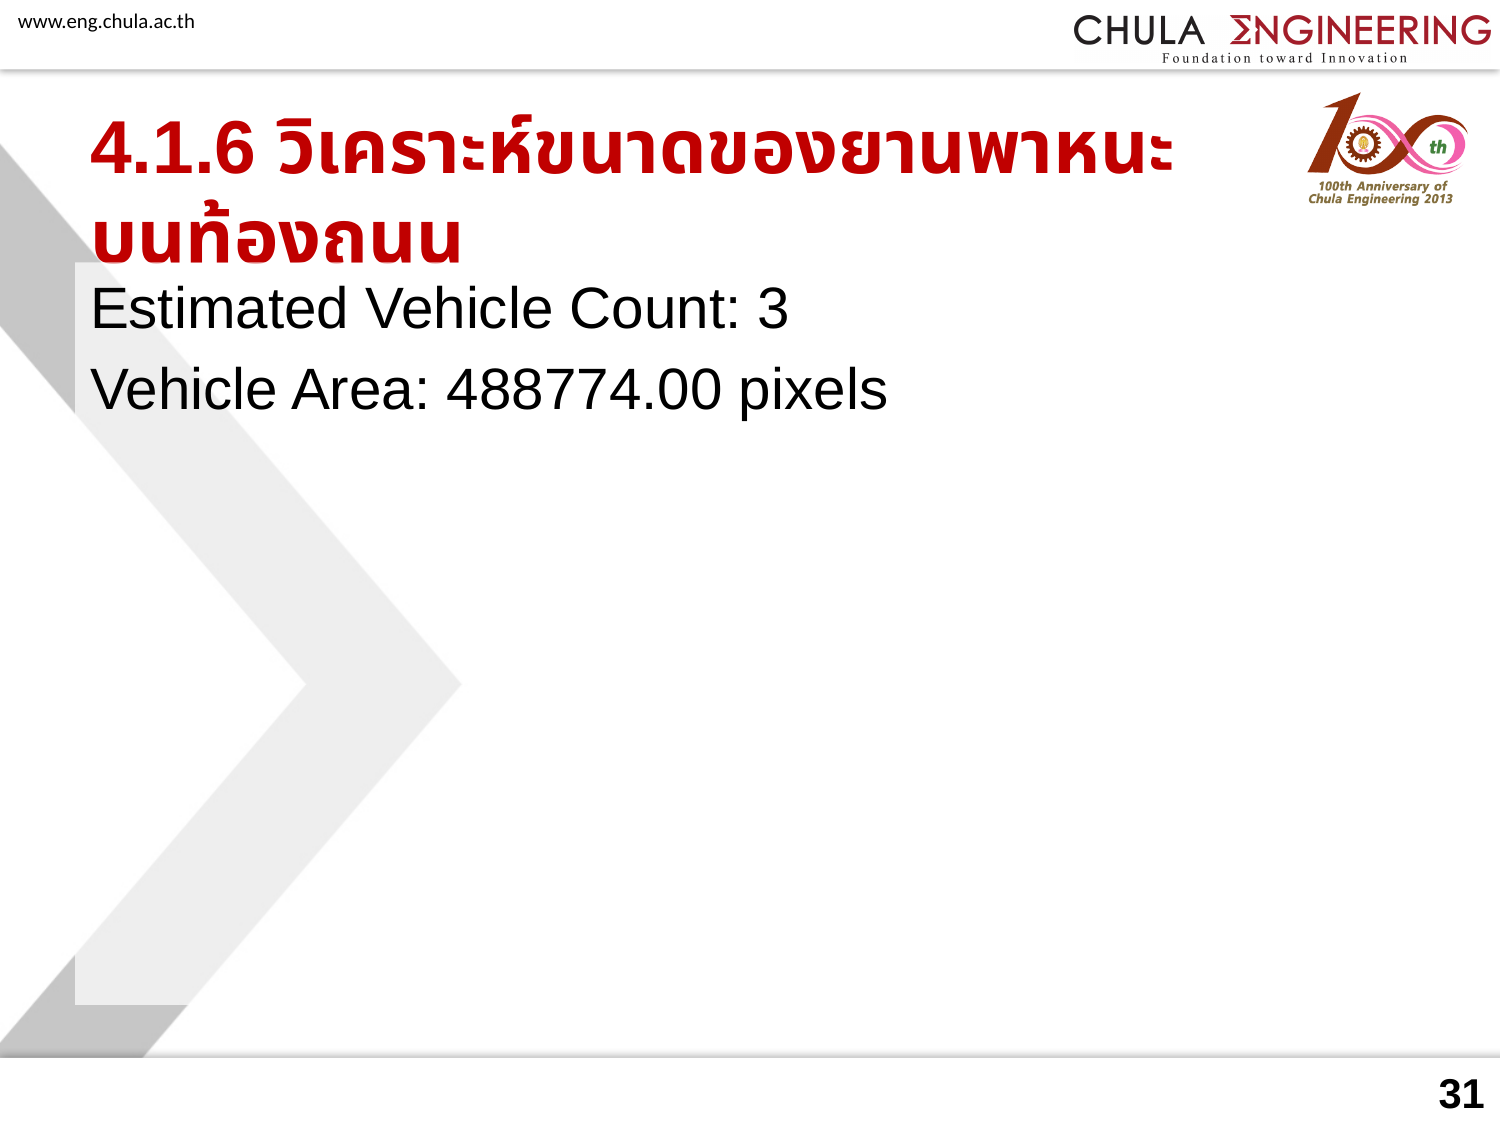

# 4.1.6 วิเคราะห์ขนาดของยานพาหนะบนท้องถนน
Estimated Vehicle Count: 3
Vehicle Area: 488774.00 pixels

31